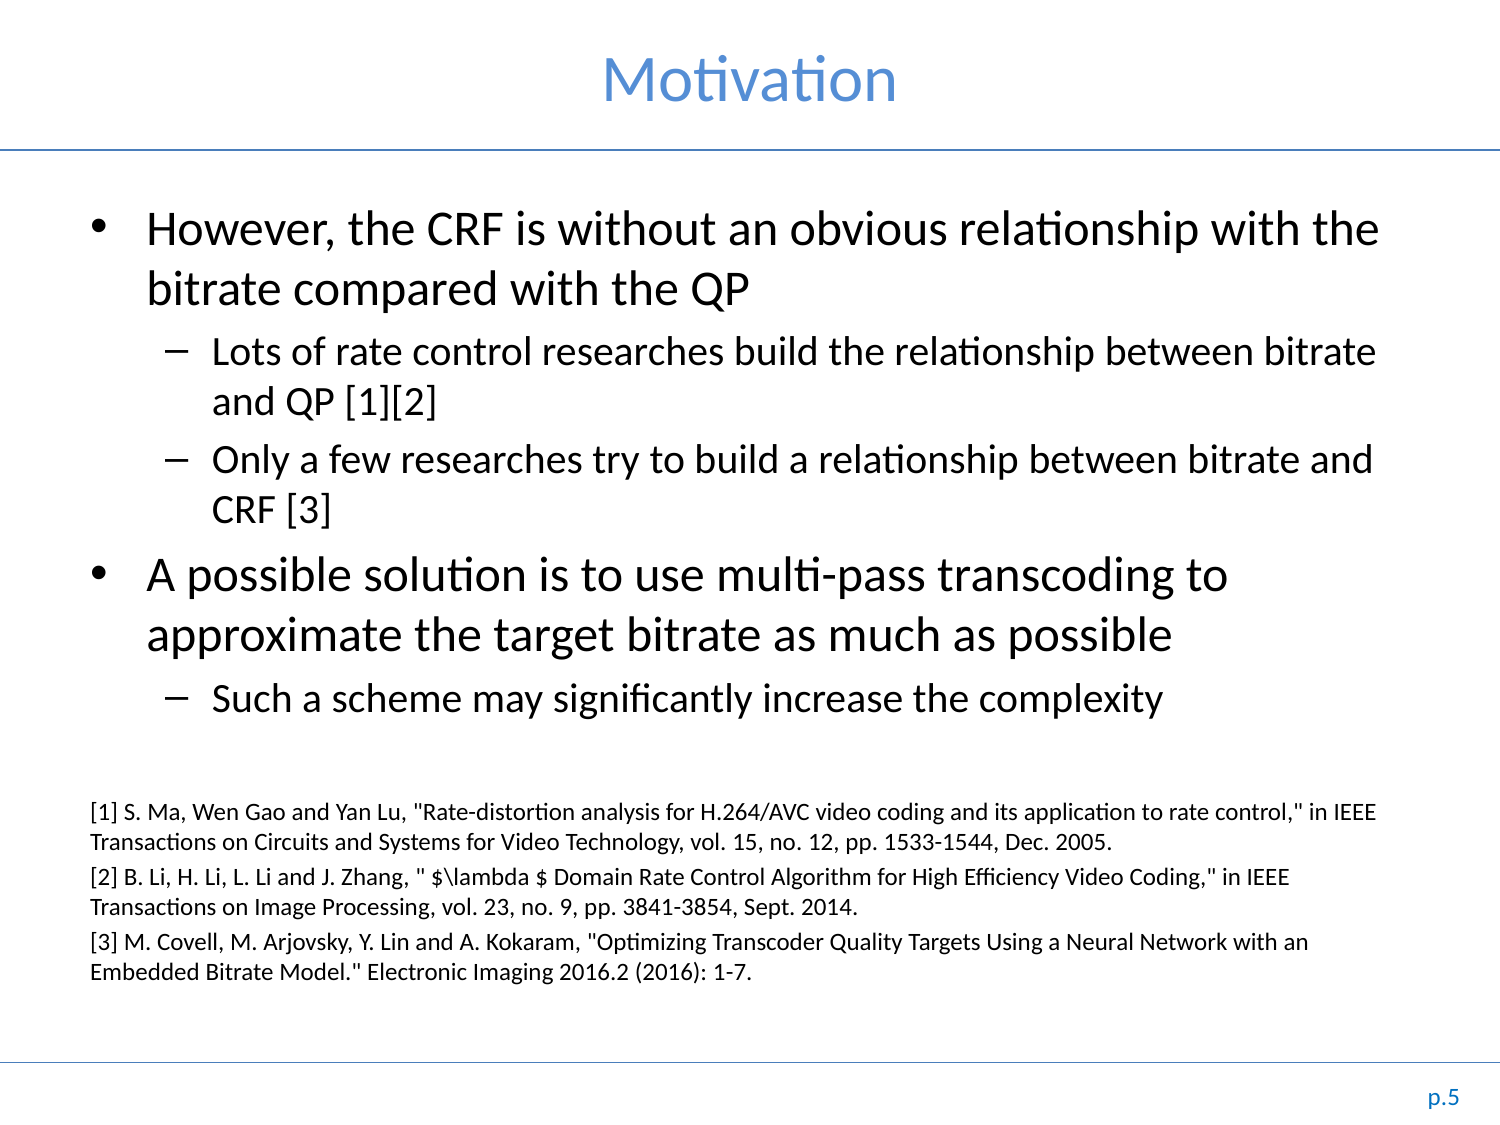

# Motivation
However, the CRF is without an obvious relationship with the bitrate compared with the QP
Lots of rate control researches build the relationship between bitrate and QP [1][2]
Only a few researches try to build a relationship between bitrate and CRF [3]
A possible solution is to use multi-pass transcoding to approximate the target bitrate as much as possible
Such a scheme may significantly increase the complexity

[1] S. Ma, Wen Gao and Yan Lu, "Rate-distortion analysis for H.264/AVC video coding and its application to rate control," in IEEE Transactions on Circuits and Systems for Video Technology, vol. 15, no. 12, pp. 1533-1544, Dec. 2005.
[2] B. Li, H. Li, L. Li and J. Zhang, " $\lambda $ Domain Rate Control Algorithm for High Efficiency Video Coding," in IEEE Transactions on Image Processing, vol. 23, no. 9, pp. 3841-3854, Sept. 2014.
[3] M. Covell, M. Arjovsky, Y. Lin and A. Kokaram, "Optimizing Transcoder Quality Targets Using a Neural Network with an Embedded Bitrate Model." Electronic Imaging 2016.2 (2016): 1-7.

p.5